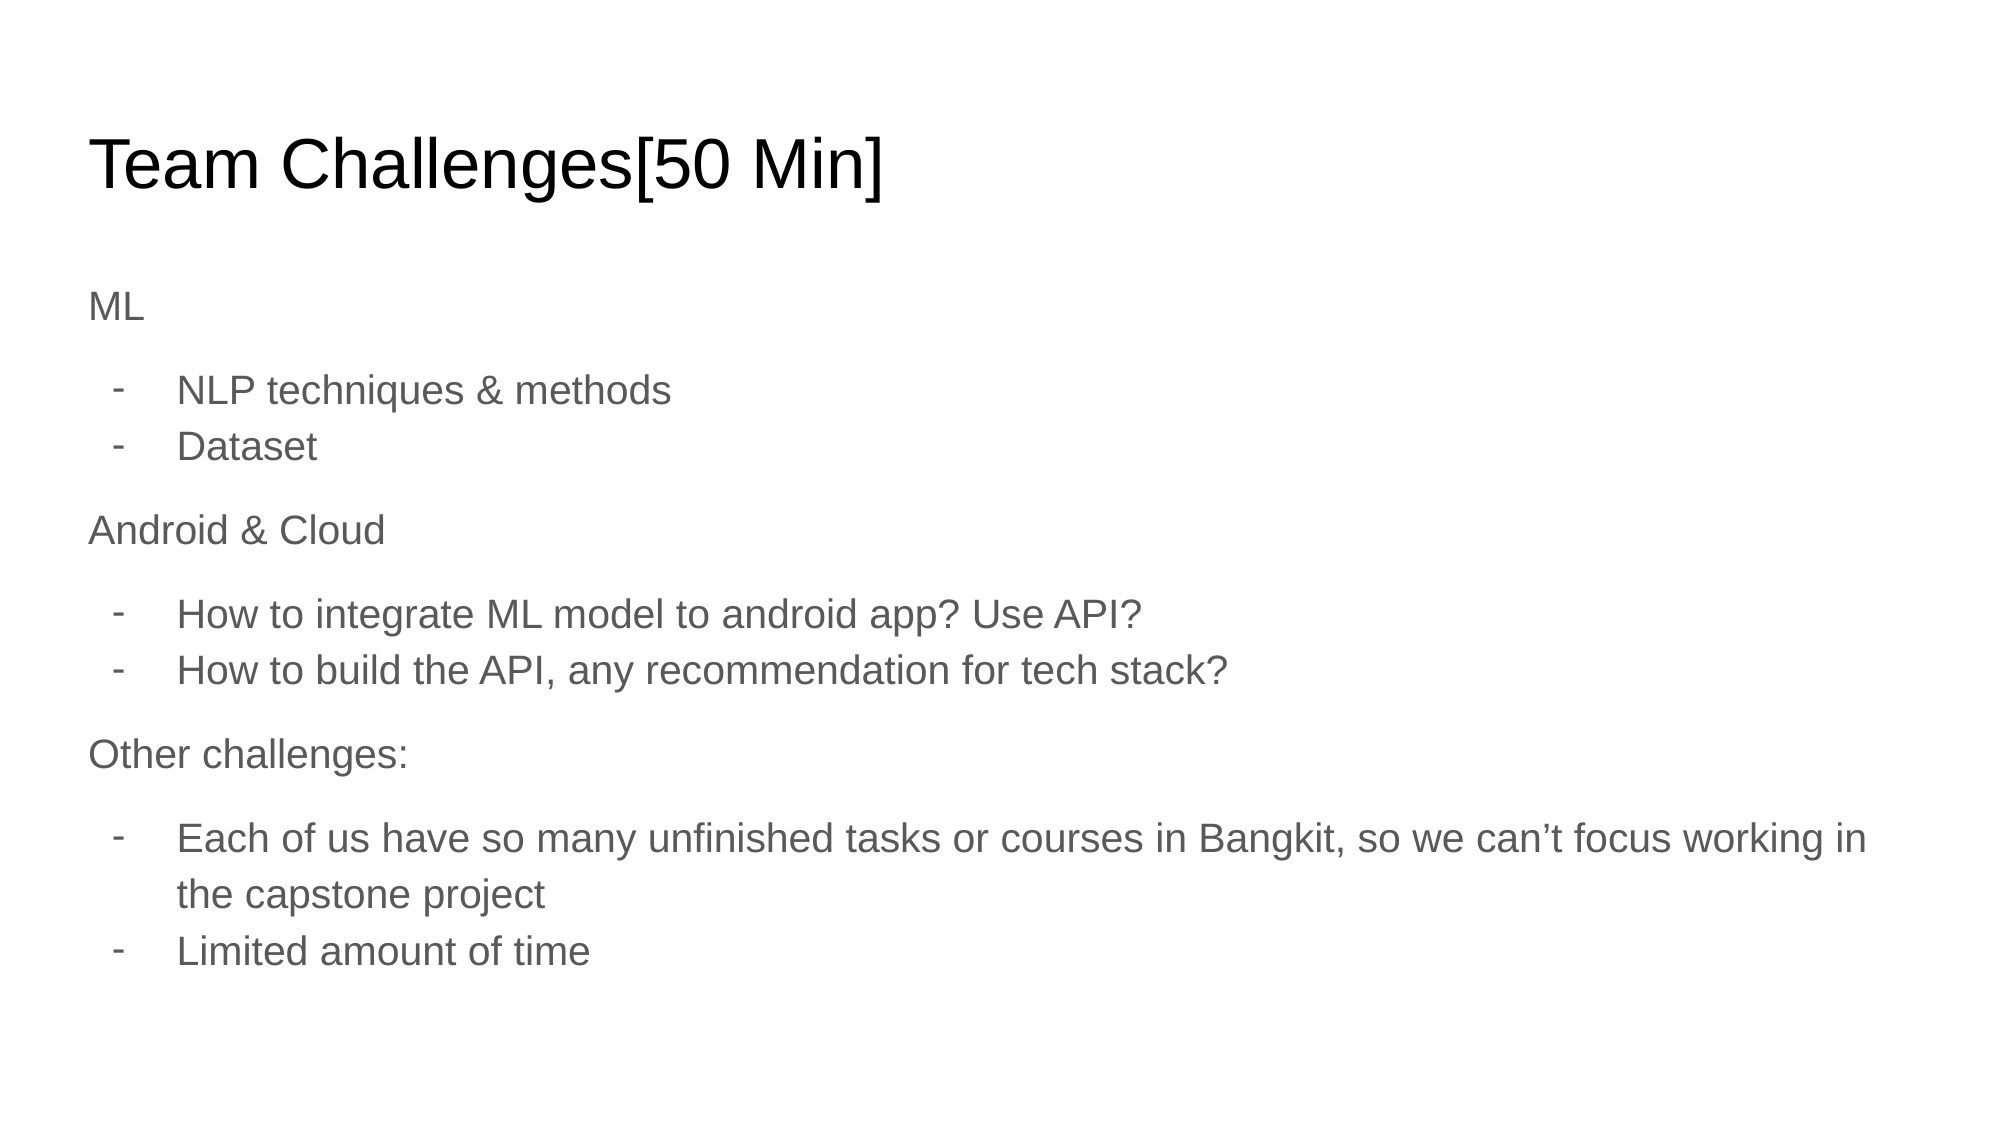

# Team Challenges[50 Min]
ML
NLP techniques & methods
Dataset
Android & Cloud
How to integrate ML model to android app? Use API?
How to build the API, any recommendation for tech stack?
Other challenges:
Each of us have so many unfinished tasks or courses in Bangkit, so we can’t focus working in the capstone project
Limited amount of time